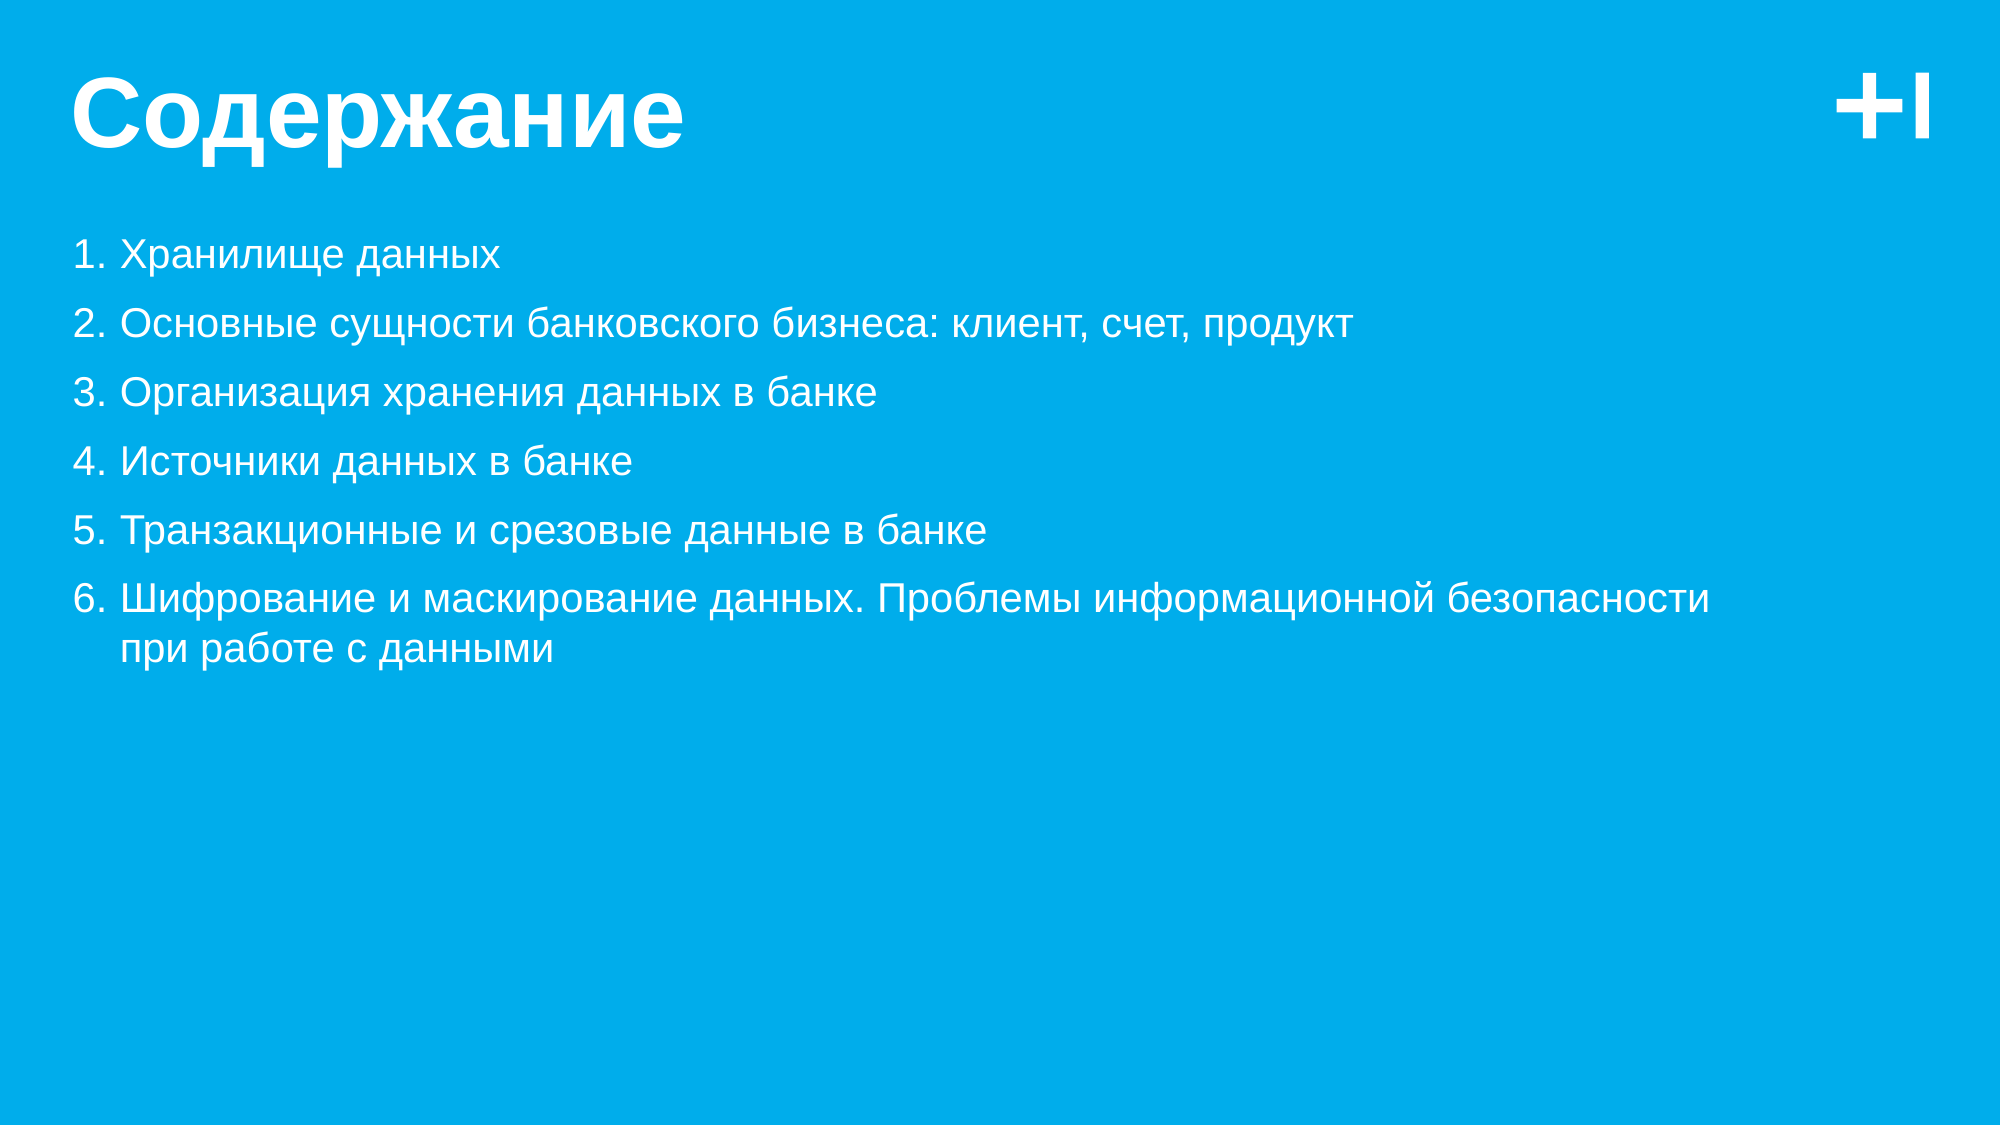

Хранилище данных
Основные сущности банковского бизнеса: клиент, счет, продукт
Организация хранения данных в банке
Источники данных в банке
Транзакционные и срезовые данные в банке
Шифрование и маскирование данных. Проблемы информационной безопасности при работе с данными